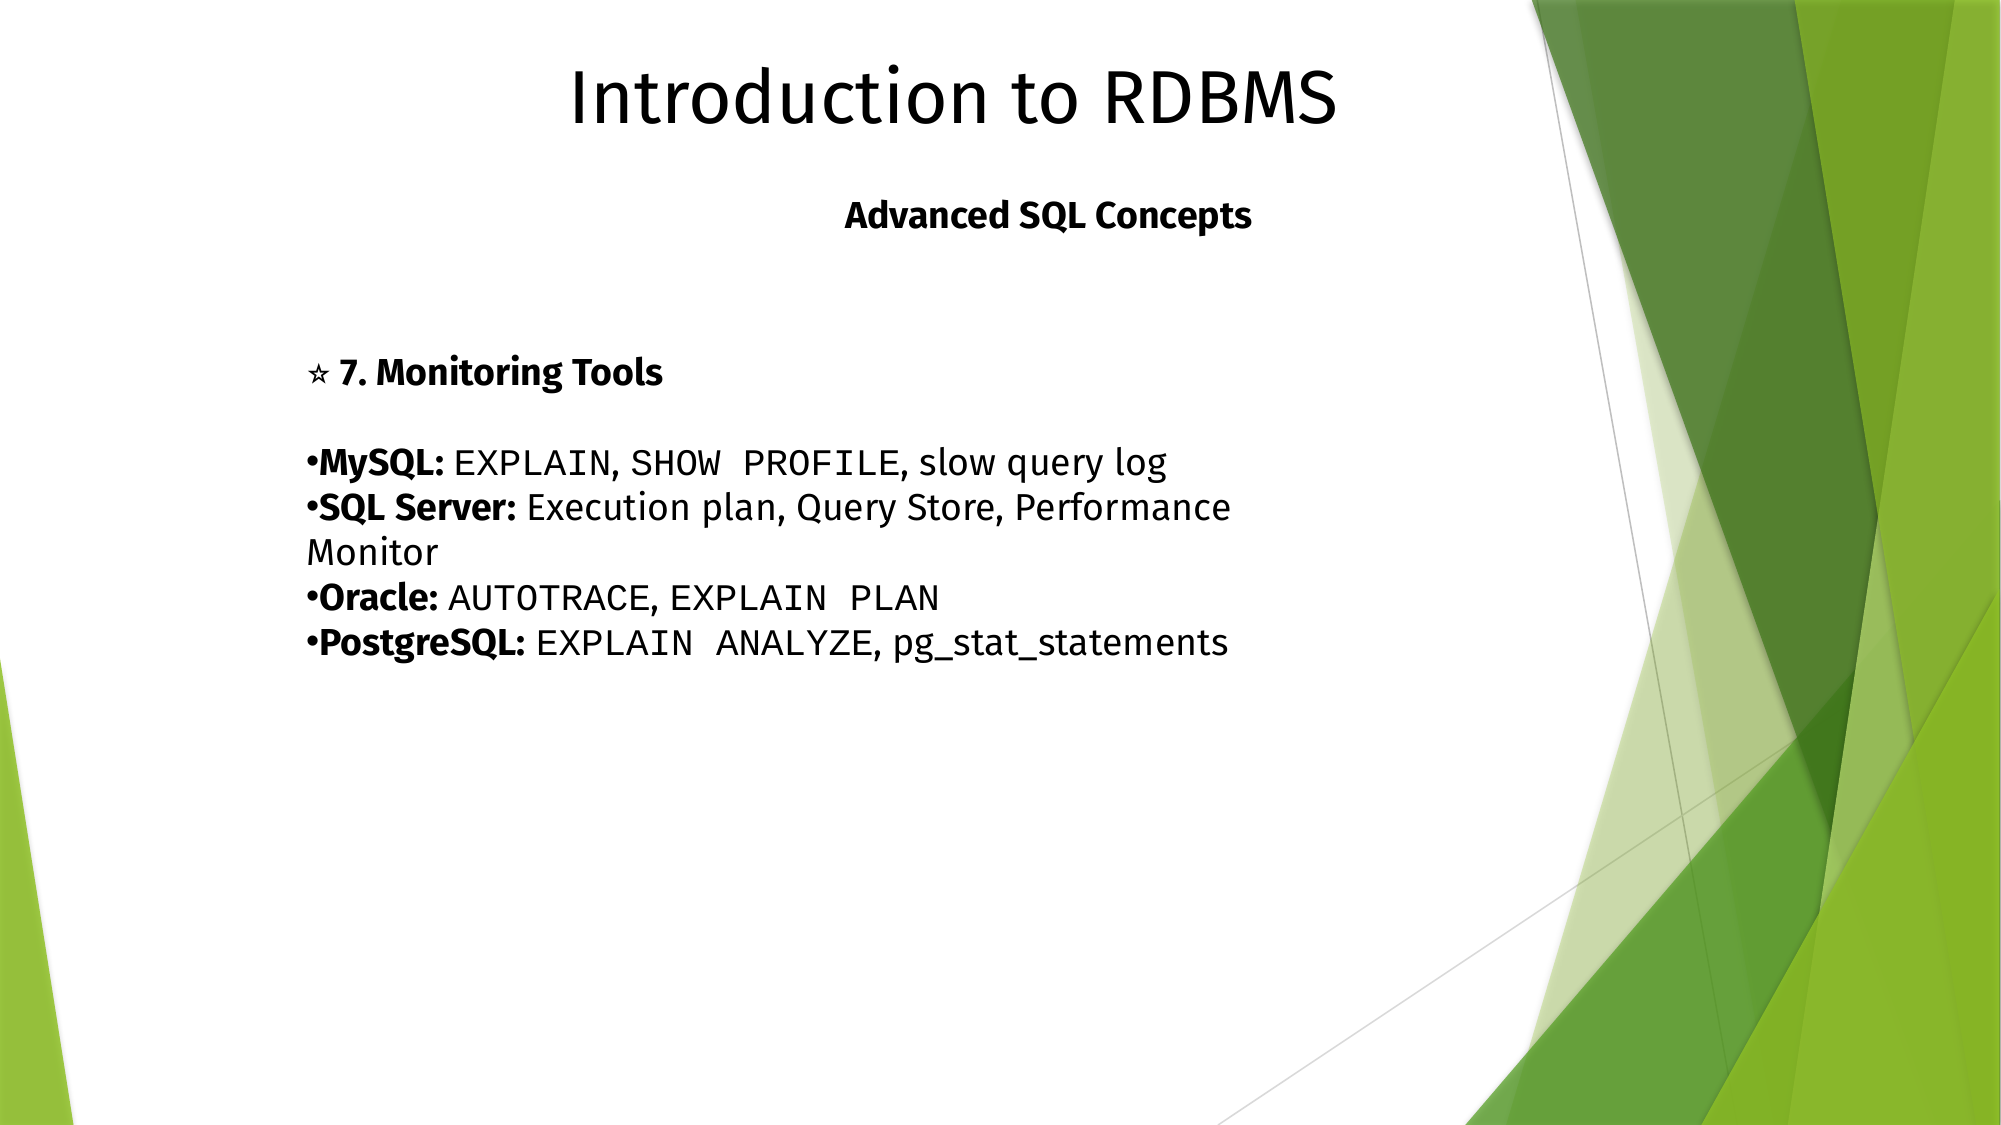

# Introduction to RDBMS
			Advanced SQL Concepts
⭐ 7. Monitoring Tools

MySQL: EXPLAIN, SHOW PROFILE, slow query log
SQL Server: Execution plan, Query Store, Performance Monitor
Oracle: AUTOTRACE, EXPLAIN PLAN
PostgreSQL: EXPLAIN ANALYZE, pg_stat_statements